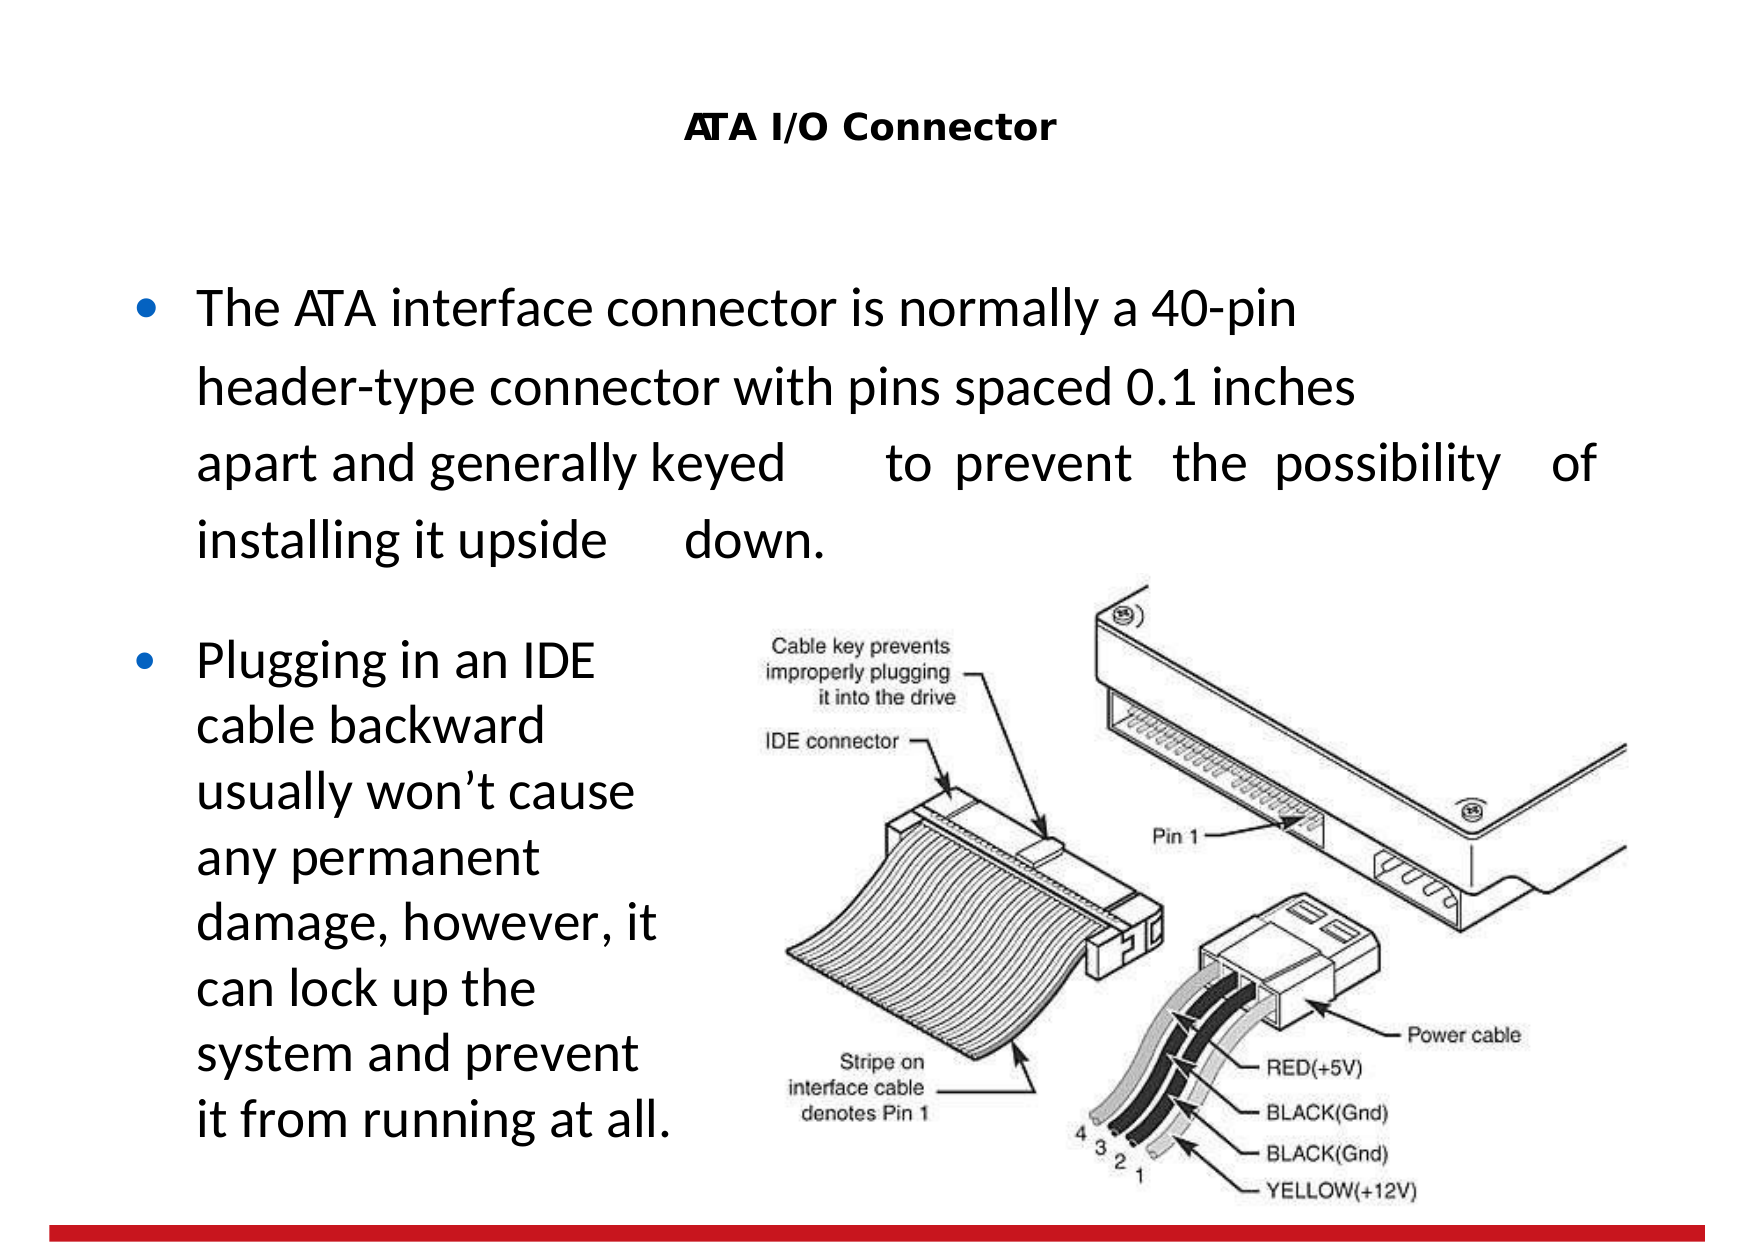

ATA I/O Connector
•
The ATA interface connector is normally a 40-pin
header-type connector with pins spaced 0.1 inches
apart and generally keyed
to
prevent
the
possibility
of
installing it upside
Plugging in an IDE cable backward usually won’t cause any permanent damage, however, it can lock up the system and prevent it from running at all.
down.

•